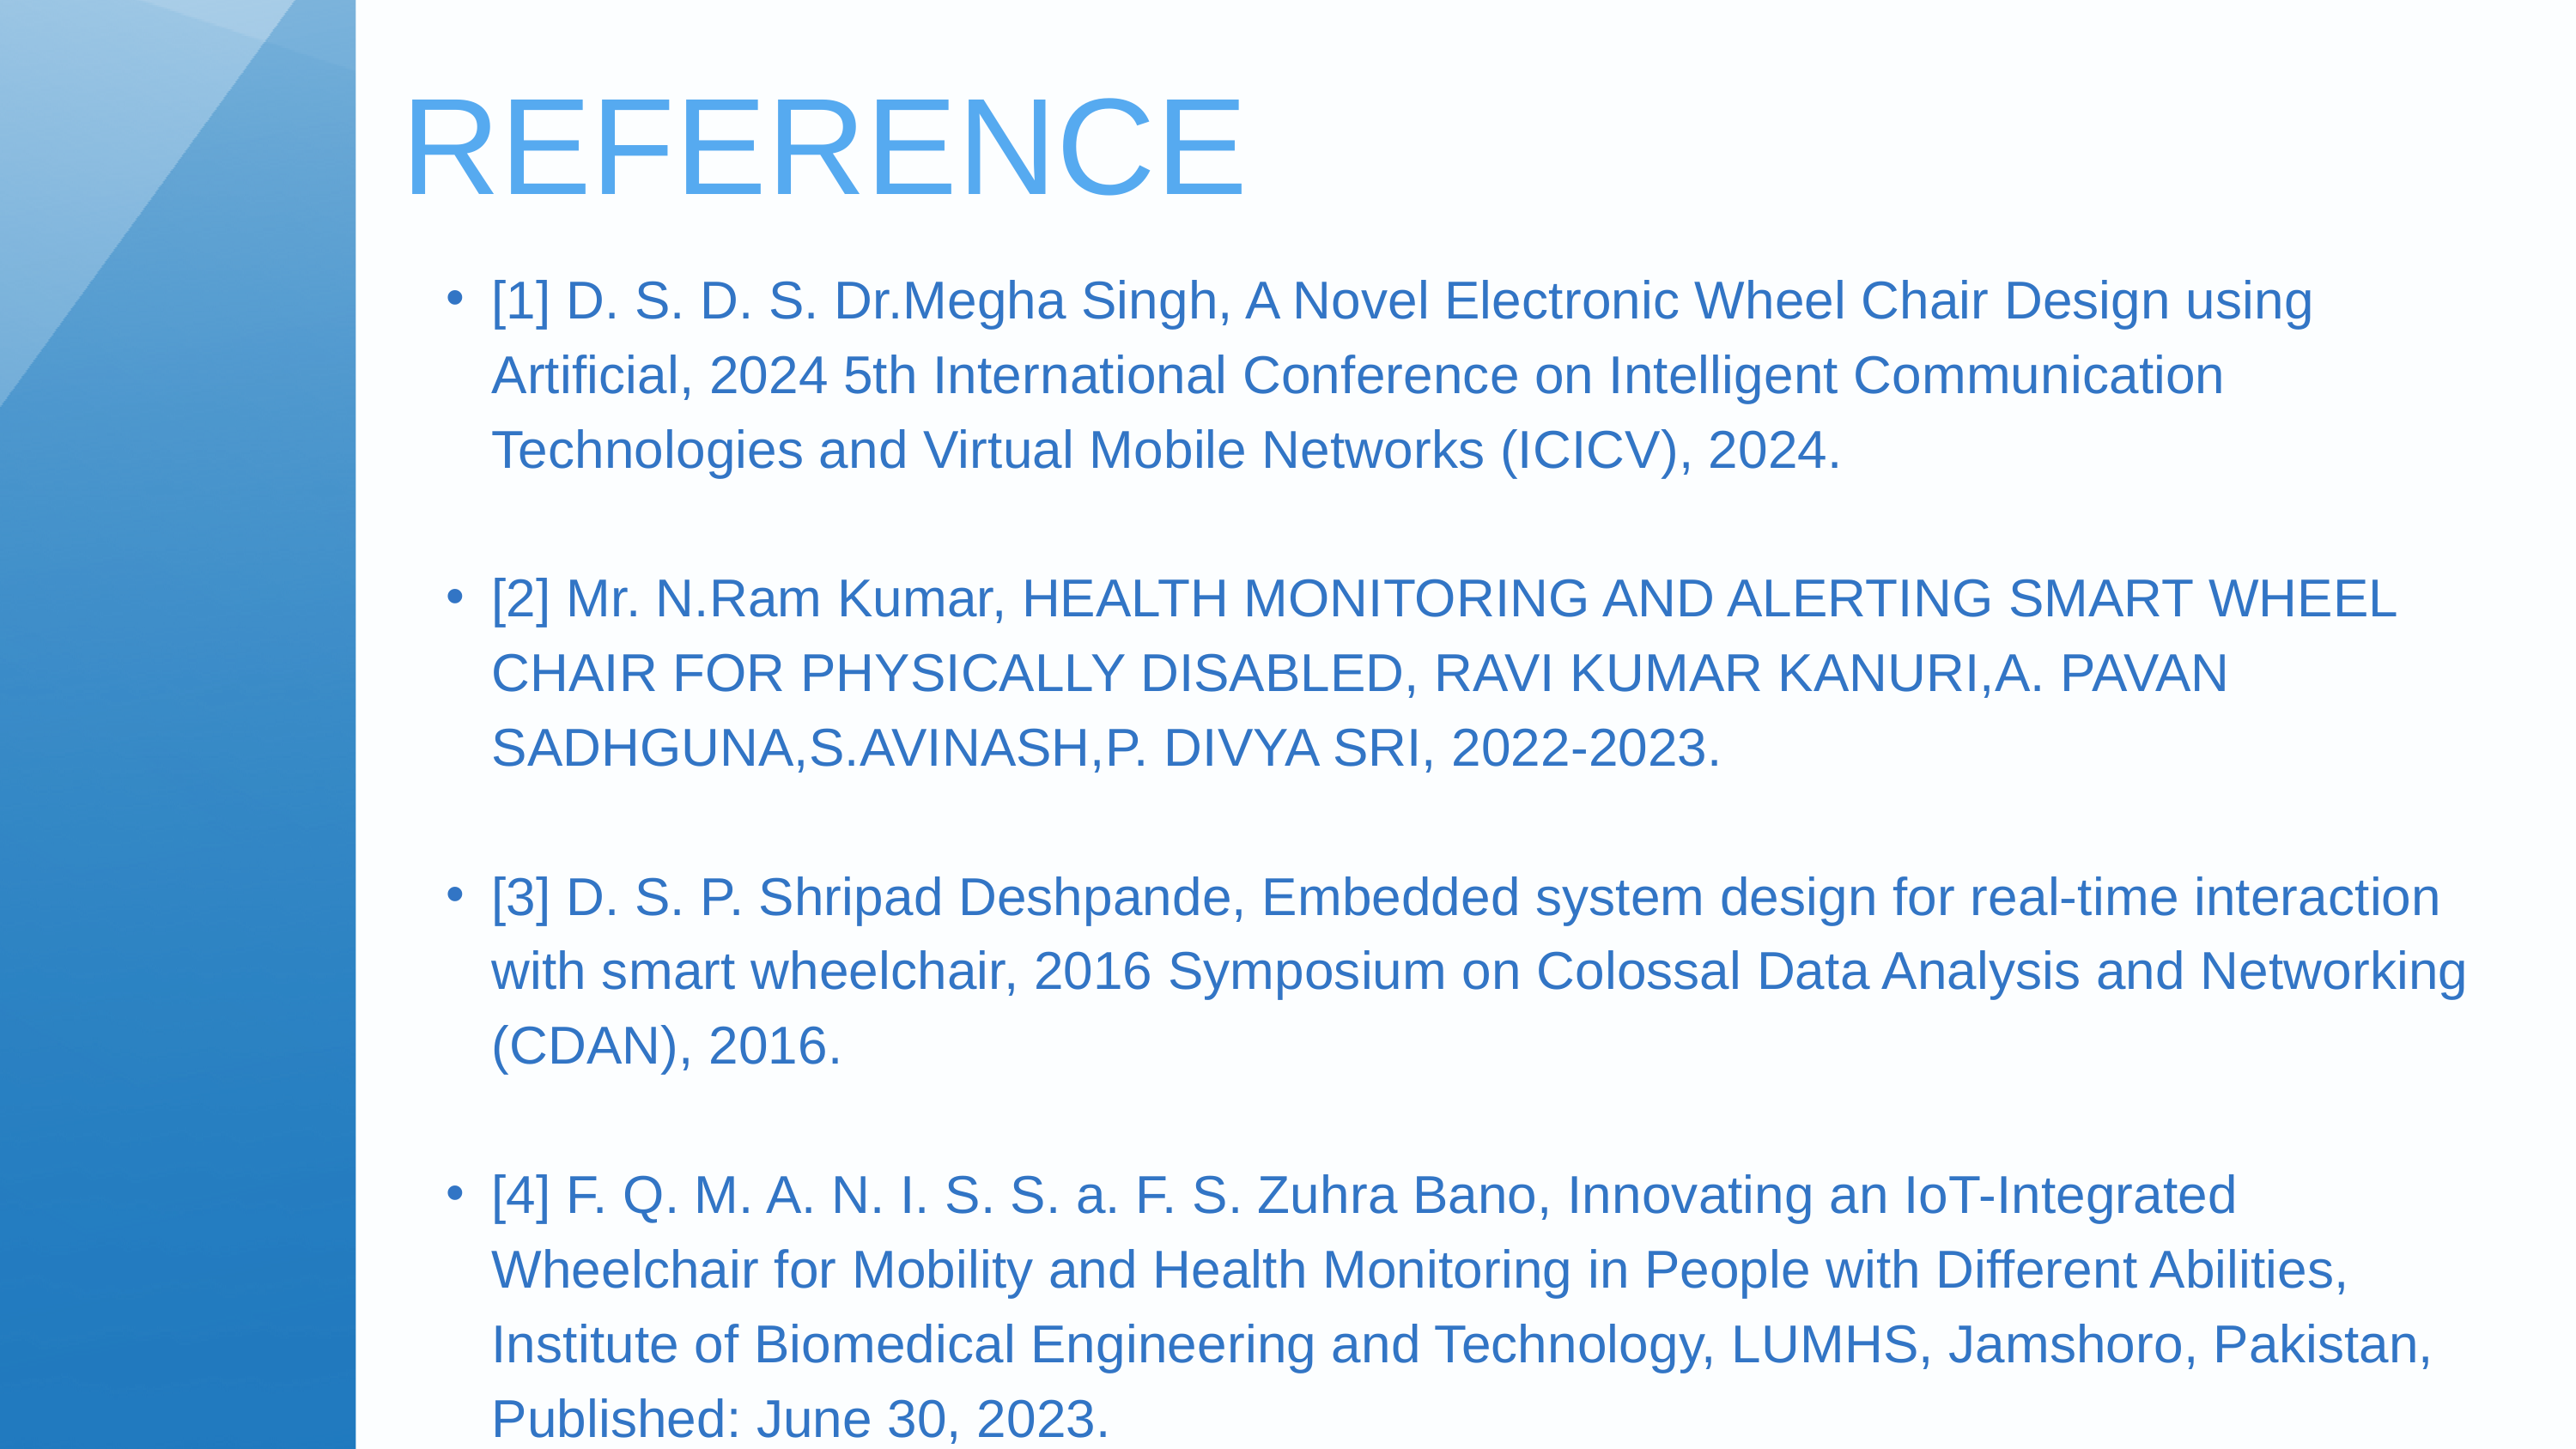

REFERENCE
[1] D. S. D. S. Dr.Megha Singh, A Novel Electronic Wheel Chair Design using Artificial, 2024 5th International Conference on Intelligent Communication Technologies and Virtual Mobile Networks (ICICV), 2024.

[2] Mr. N.Ram Kumar, HEALTH MONITORING AND ALERTING SMART WHEEL CHAIR FOR PHYSICALLY DISABLED, RAVI KUMAR KANURI,A. PAVAN SADHGUNA,S.AVINASH,P. DIVYA SRI, 2022-2023.

[3] D. S. P. Shripad Deshpande, Embedded system design for real-time interaction with smart wheelchair, 2016 Symposium on Colossal Data Analysis and Networking (CDAN), 2016.

[4] F. Q. M. A. N. I. S. S. a. F. S. Zuhra Bano, Innovating an IoT-Integrated Wheelchair for Mobility and Health Monitoring in People with Different Abilities, Institute of Biomedical Engineering and Technology, LUMHS, Jamshoro, Pakistan, Published: June 30, 2023.